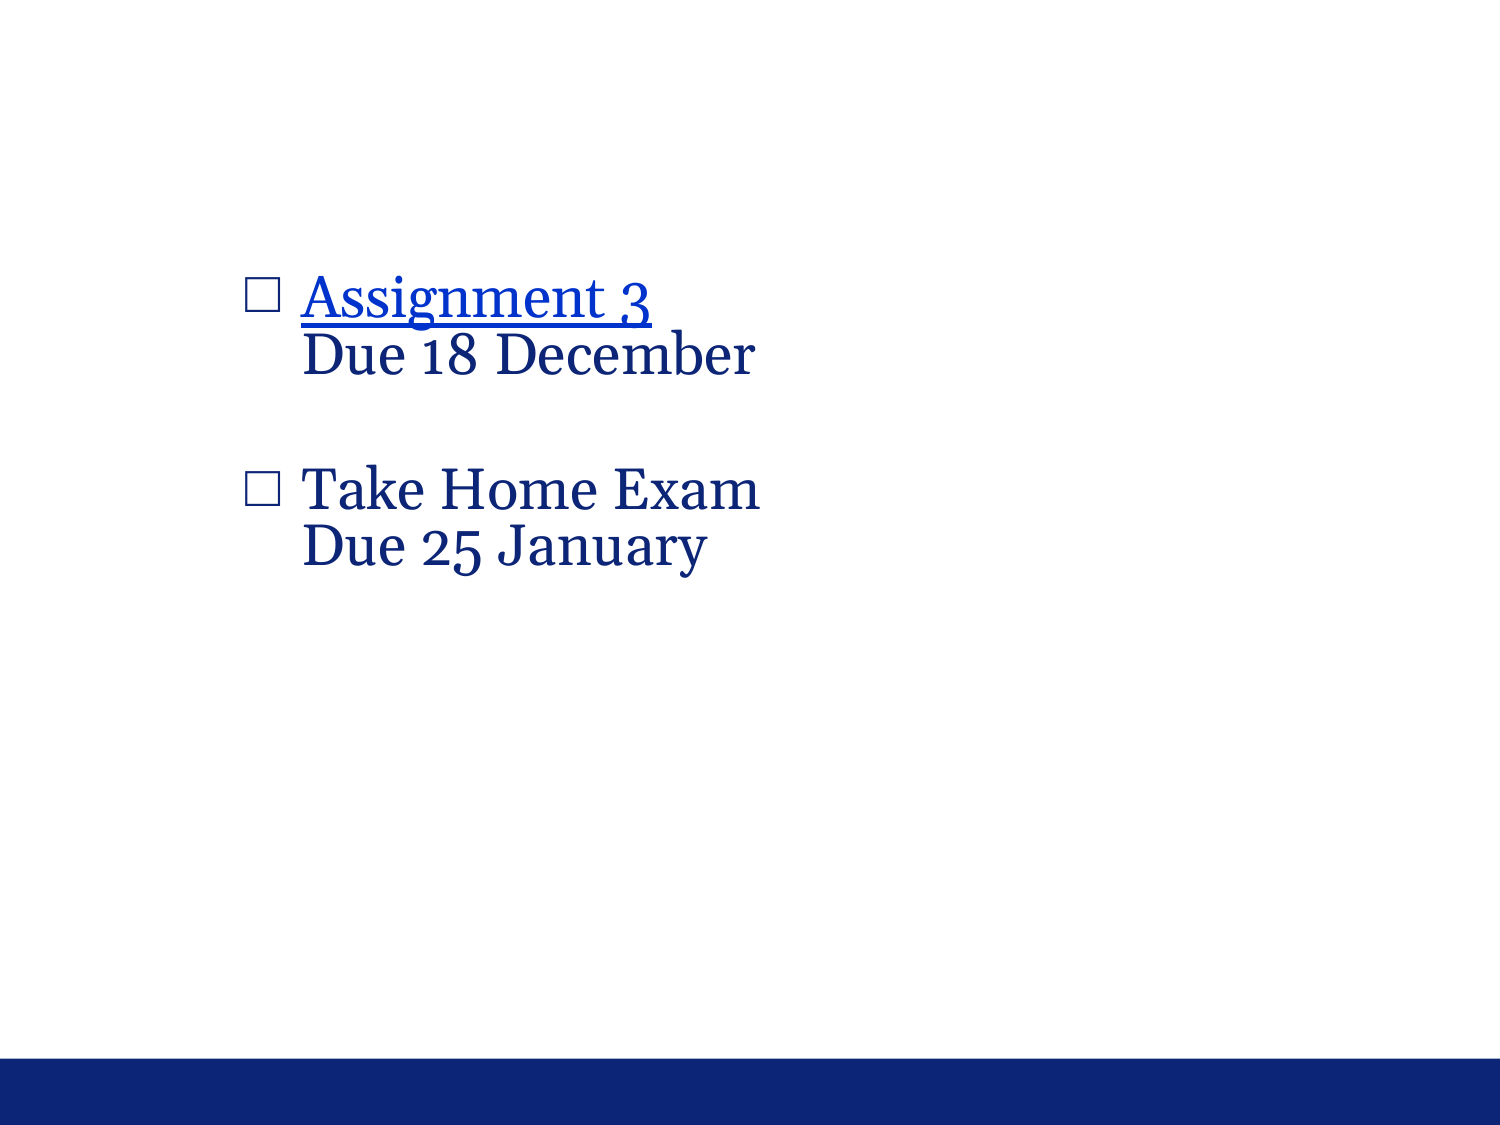

Assignment 3
Due 18 December

Take Home Exam
Due 25 January